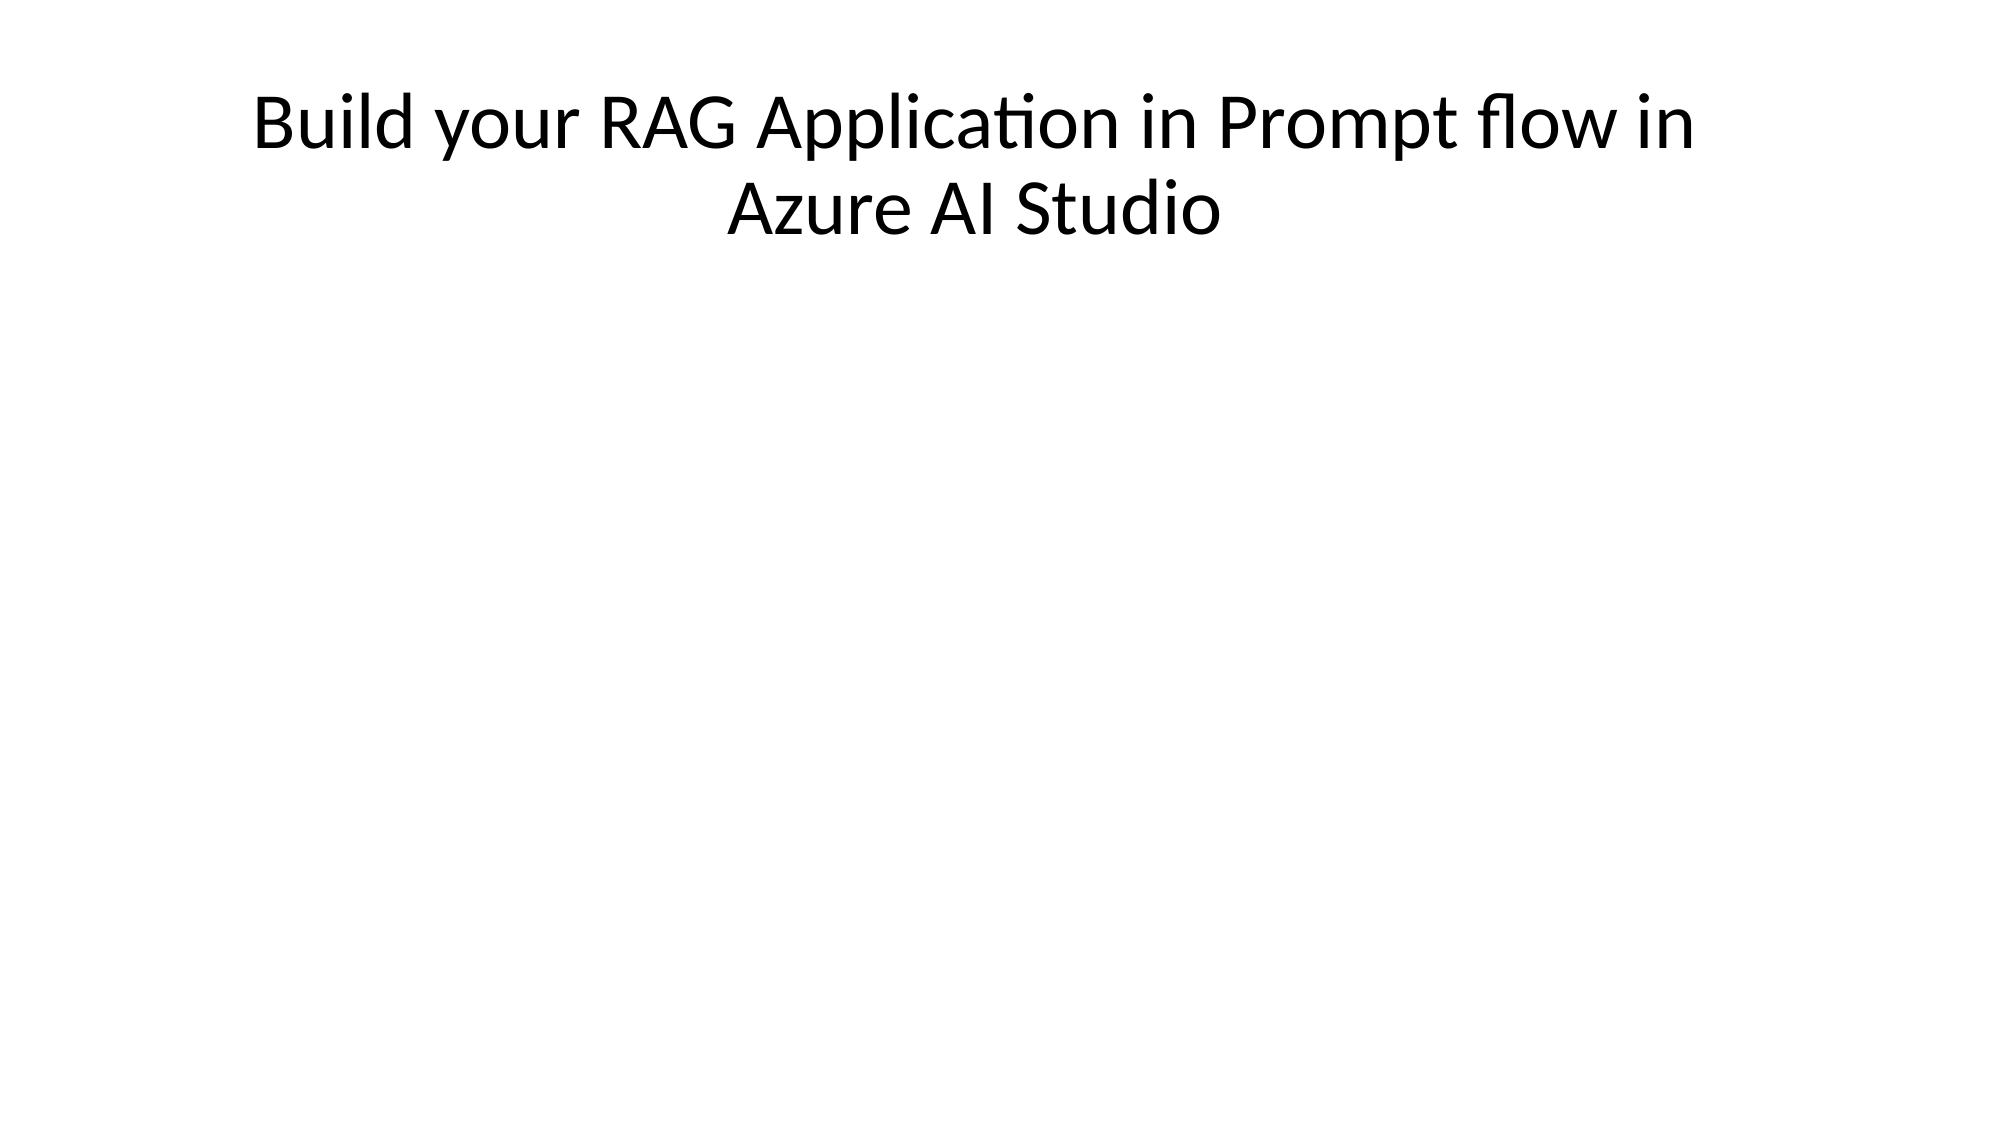

# Build your RAG Application in Prompt flow in Azure AI Studio